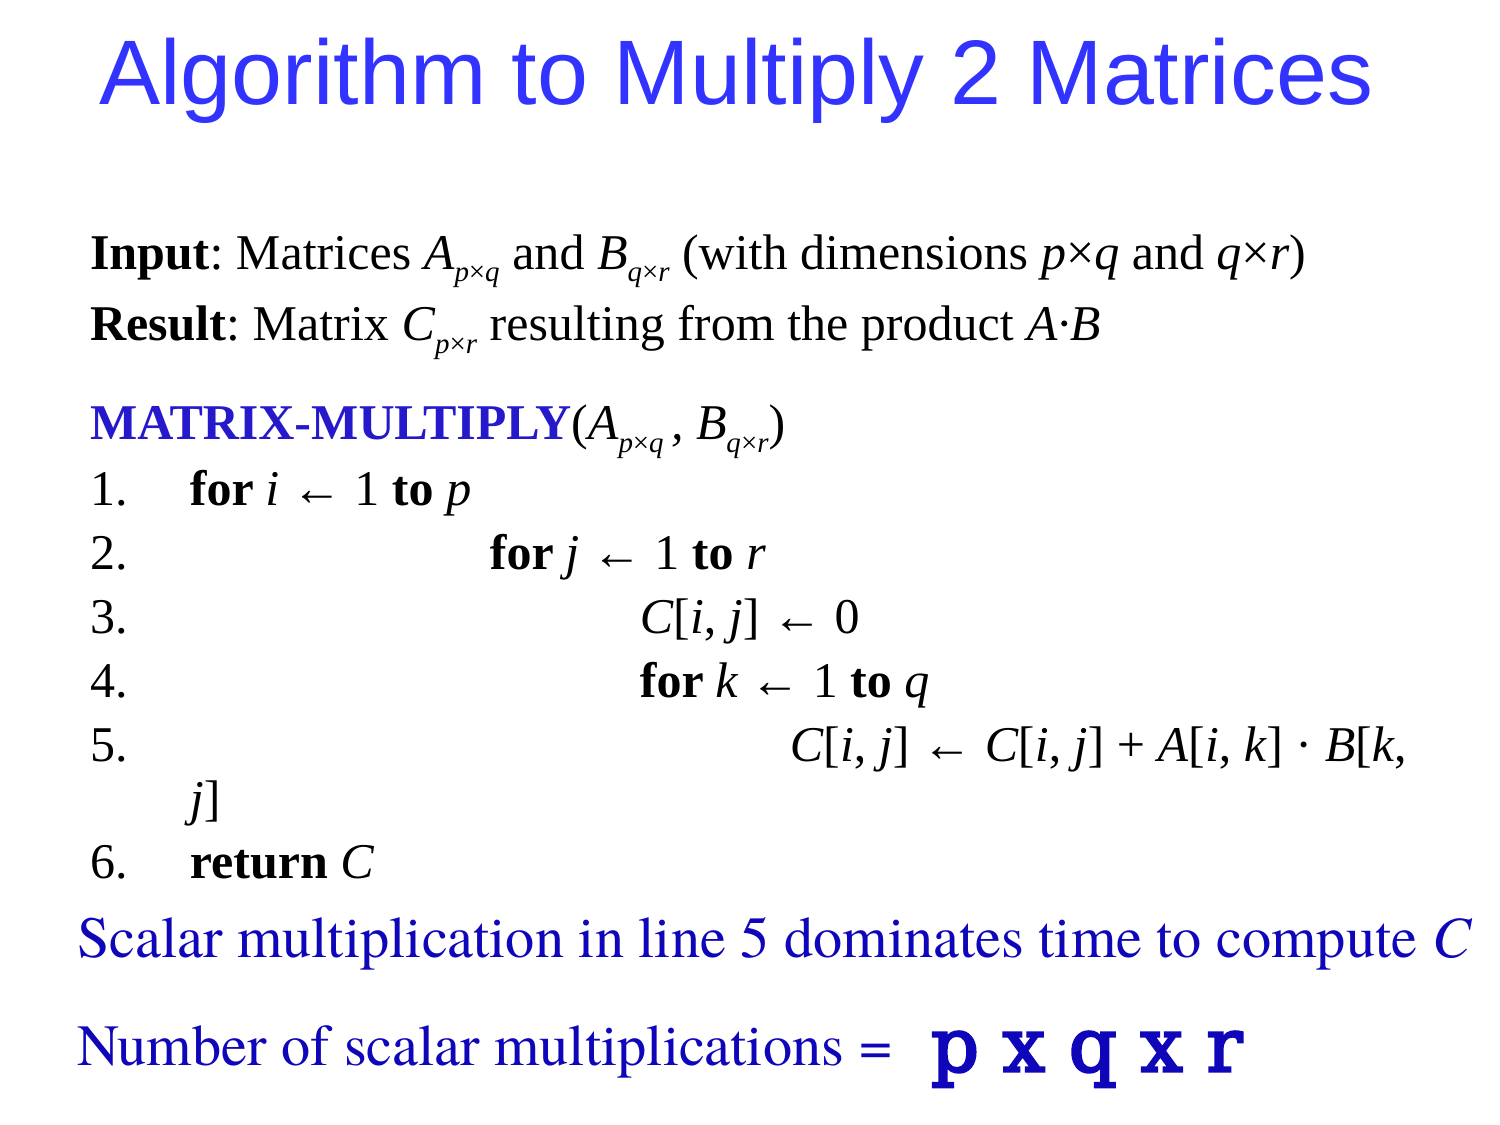

# Algorithm to Multiply 2 Matrices
Input: Matrices Ap×q and Bq×r (with dimensions p×q and q×r)
Result: Matrix Cp×r resulting from the product A·B

MATRIX-MULTIPLY(Ap×q , Bq×r)
1.	for i ← 1 to p
2.			for j ← 1 to r
3.				C[i, j] ← 0
4.				for k ← 1 to q
5.					C[i, j] ← C[i, j] + A[i, k] · B[k, j]
6.	return C
Scalar multiplication in line 5 dominates time to compute C
p x q x r
Number of scalar multiplications =